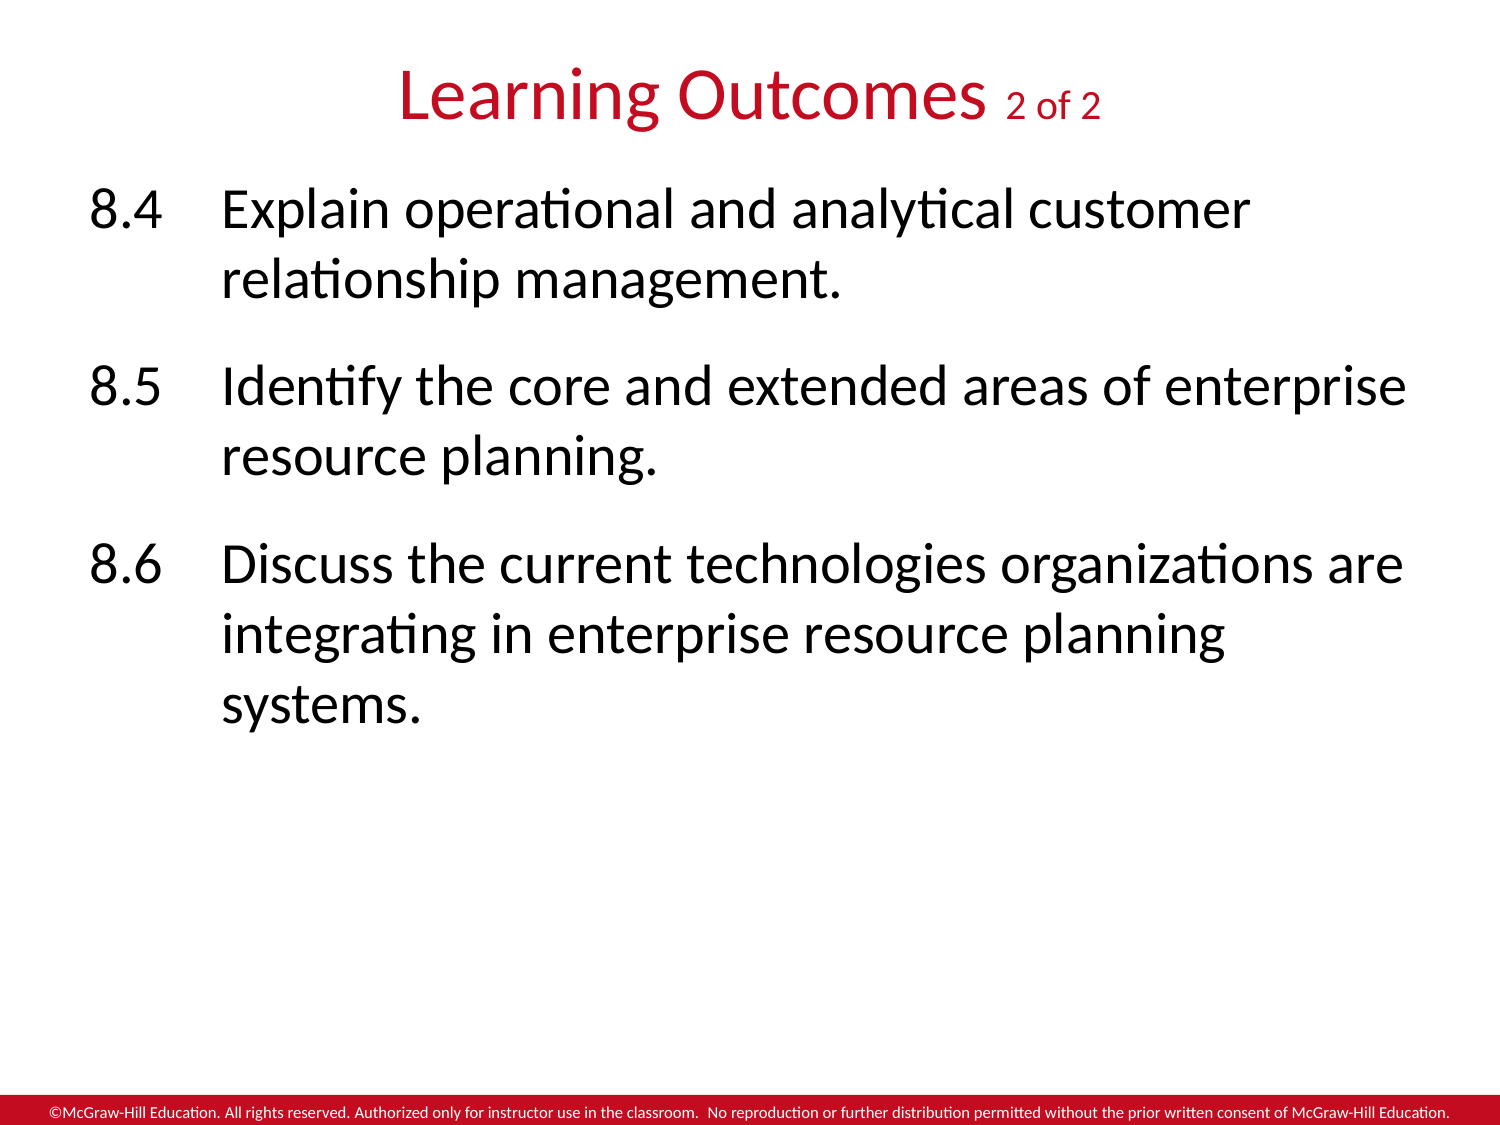

# Learning Outcomes 2 of 2
8.4	Explain operational and analytical customer relationship management.
8.5	Identify the core and extended areas of enterprise resource planning.
8.6	Discuss the current technologies organizations are integrating in enterprise resource planning systems.